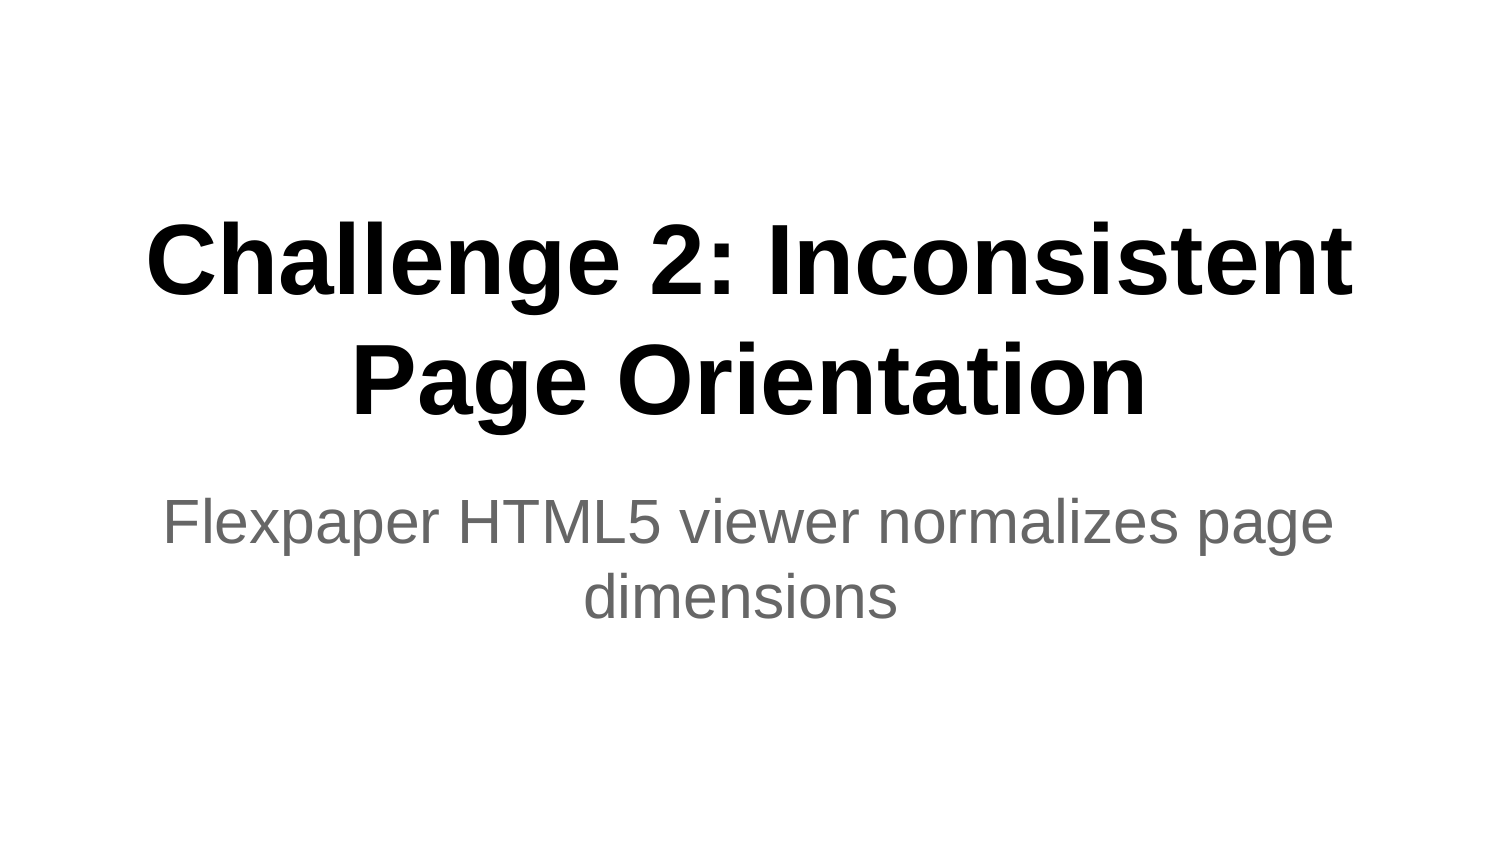

# Challenge 2: Inconsistent Page Orientation
Flexpaper HTML5 viewer normalizes page dimensions